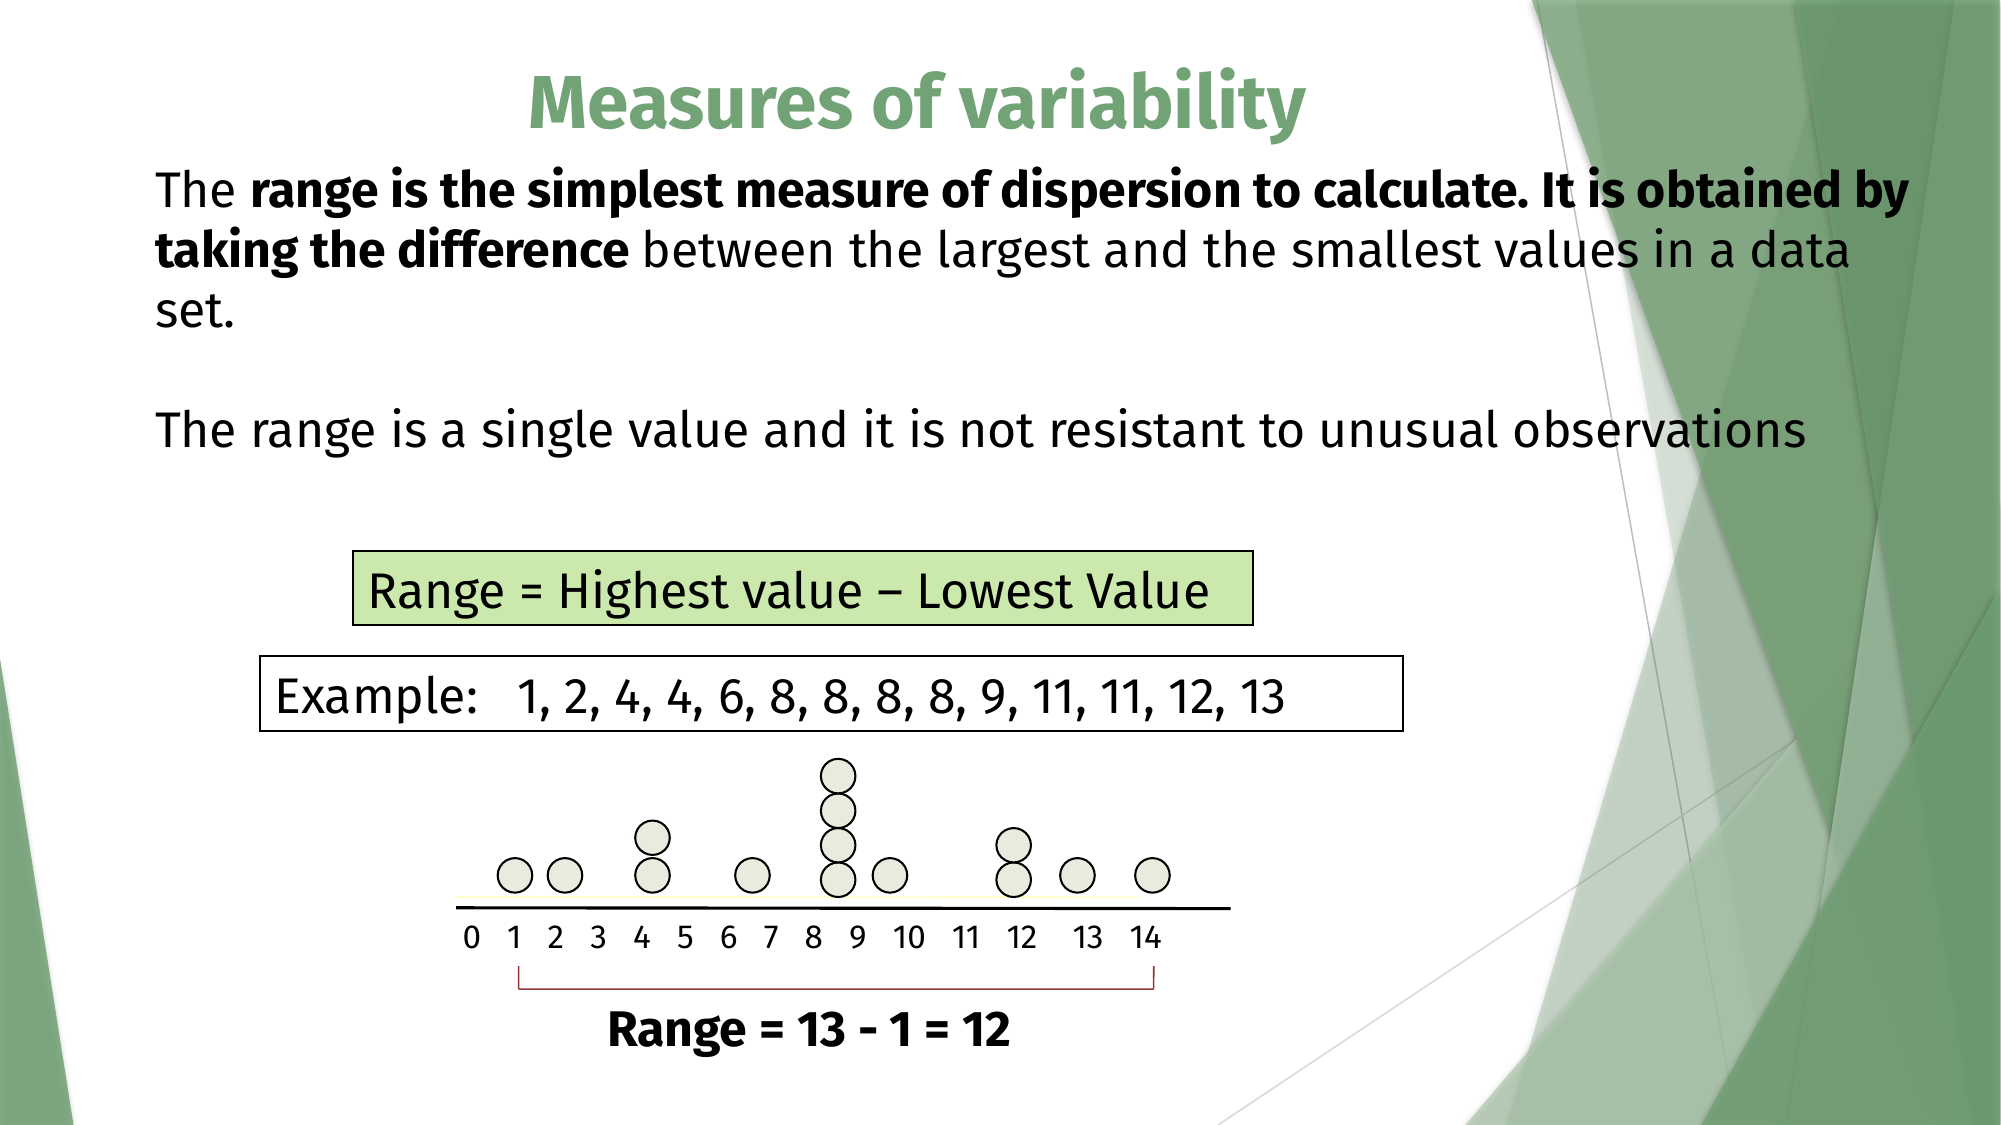

# Measures of variability
The range is the simplest measure of dispersion to calculate. It is obtained by taking the difference between the largest and the smallest values in a data set.

The range is a single value and it is not resistant to unusual observations
Range = Highest value – Lowest Value
Example:   1, 2, 4, 4, 6, 8, 8, 8, 8, 9, 11, 11, 12, 13

0   1   2   3   4   5   6   7   8   9   10   11   12    13   14

Range = 13 - 1 = 12